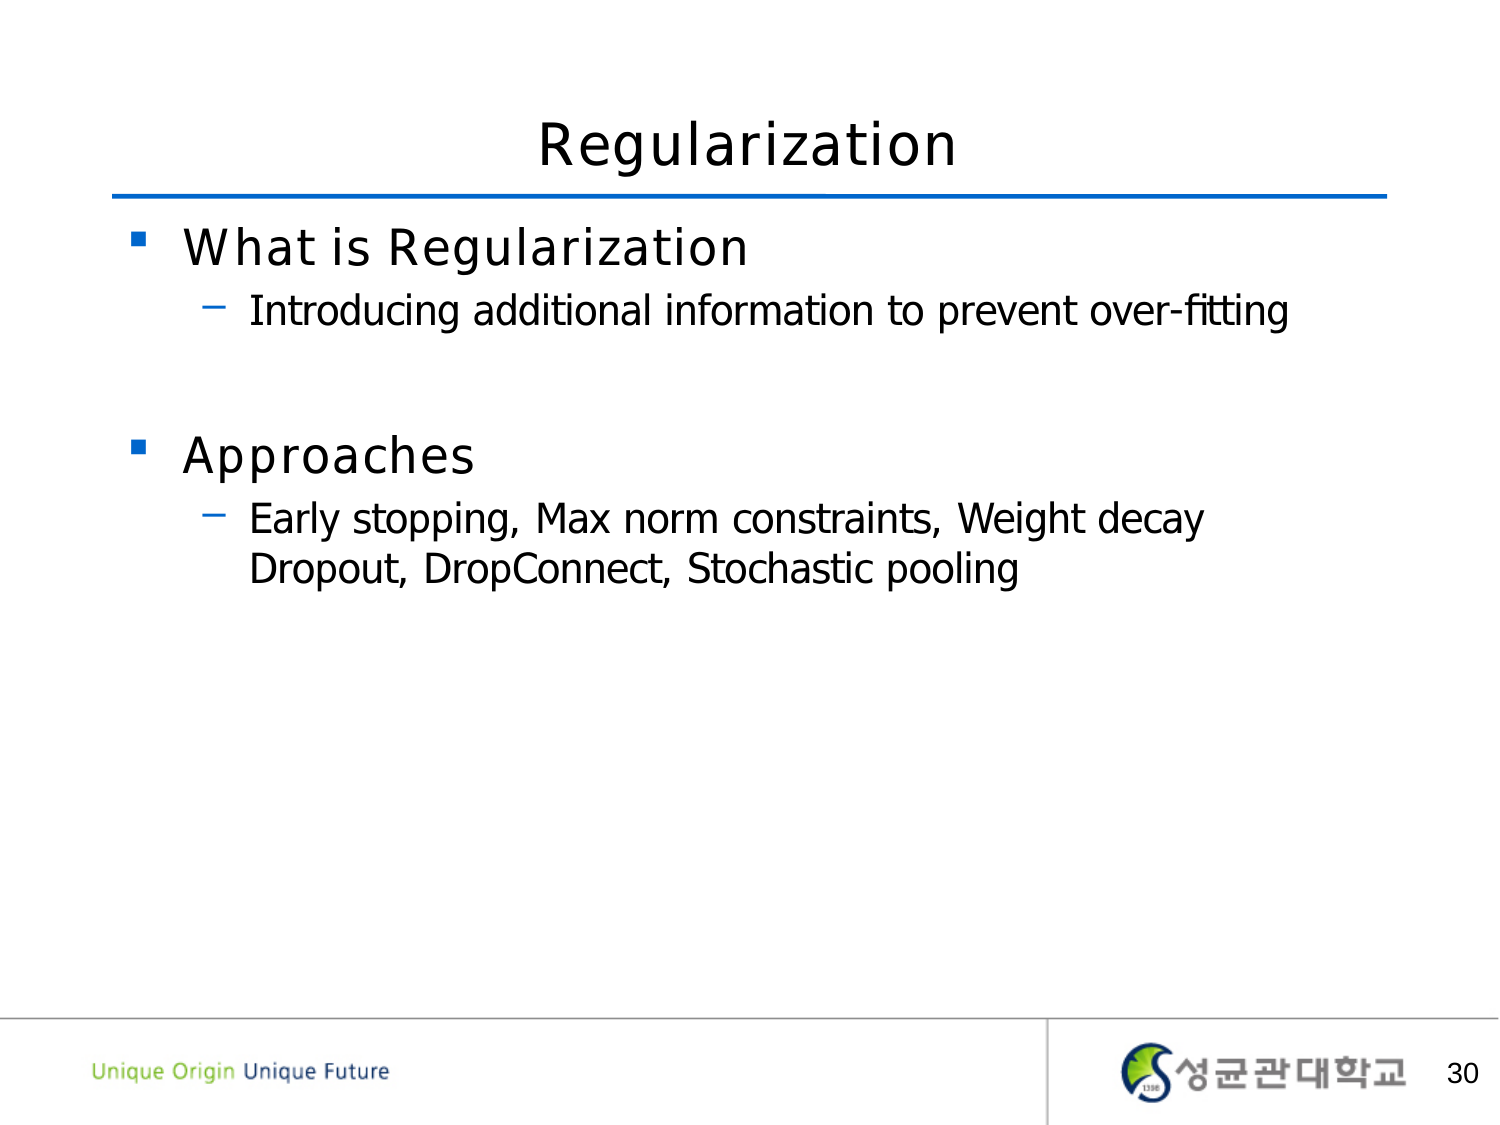

# Regularization
What is Regularization
Introducing additional information to prevent over-fitting

Approaches
Early stopping, Max norm constraints, Weight decay
Dropout, DropConnect, Stochastic pooling
30